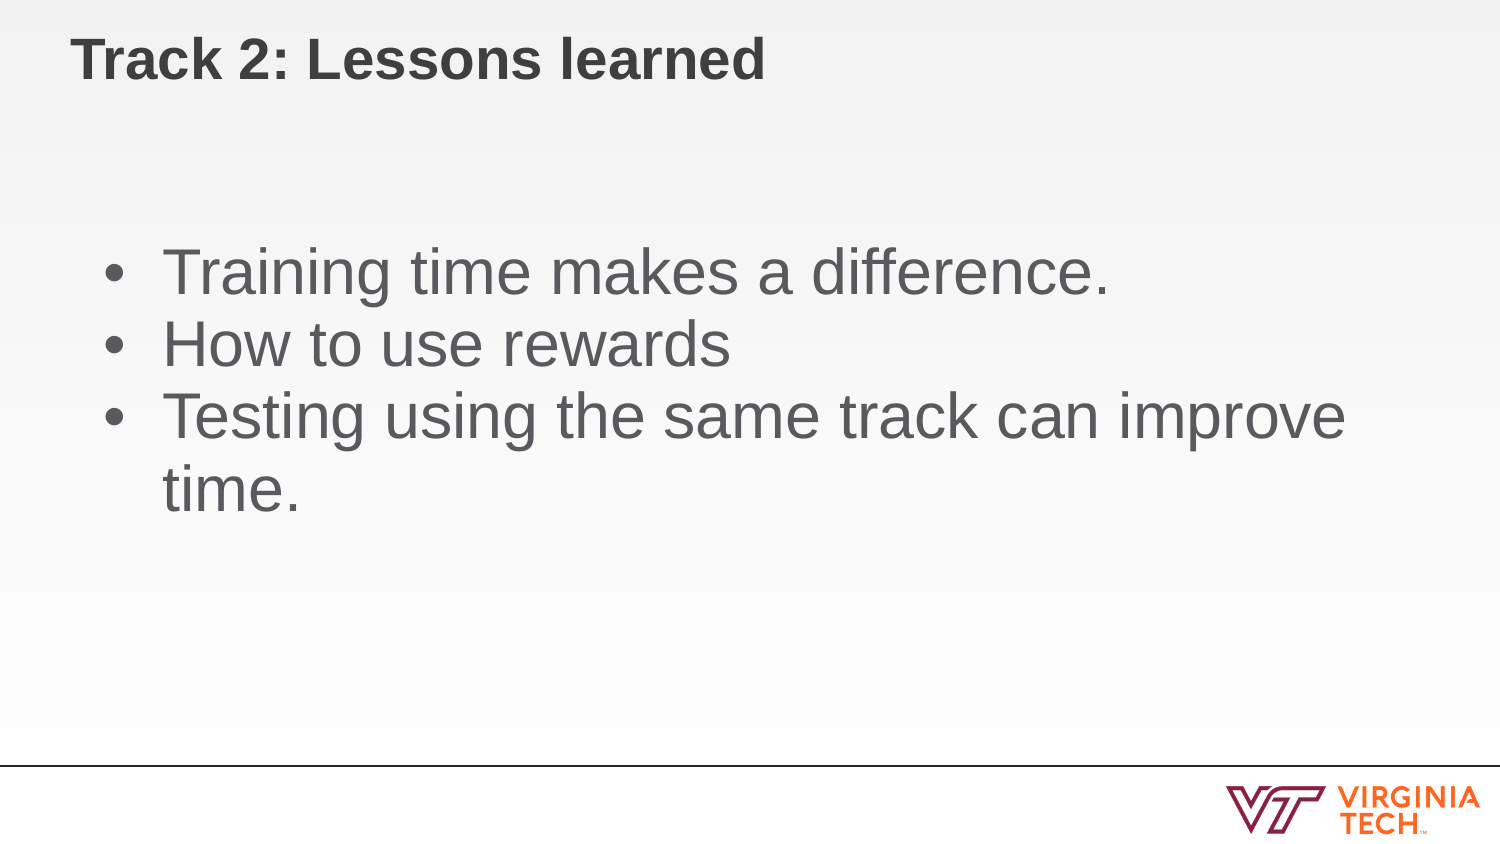

# Track 2: Lessons learned
Training time makes a difference.
How to use rewards
Testing using the same track can improve time.